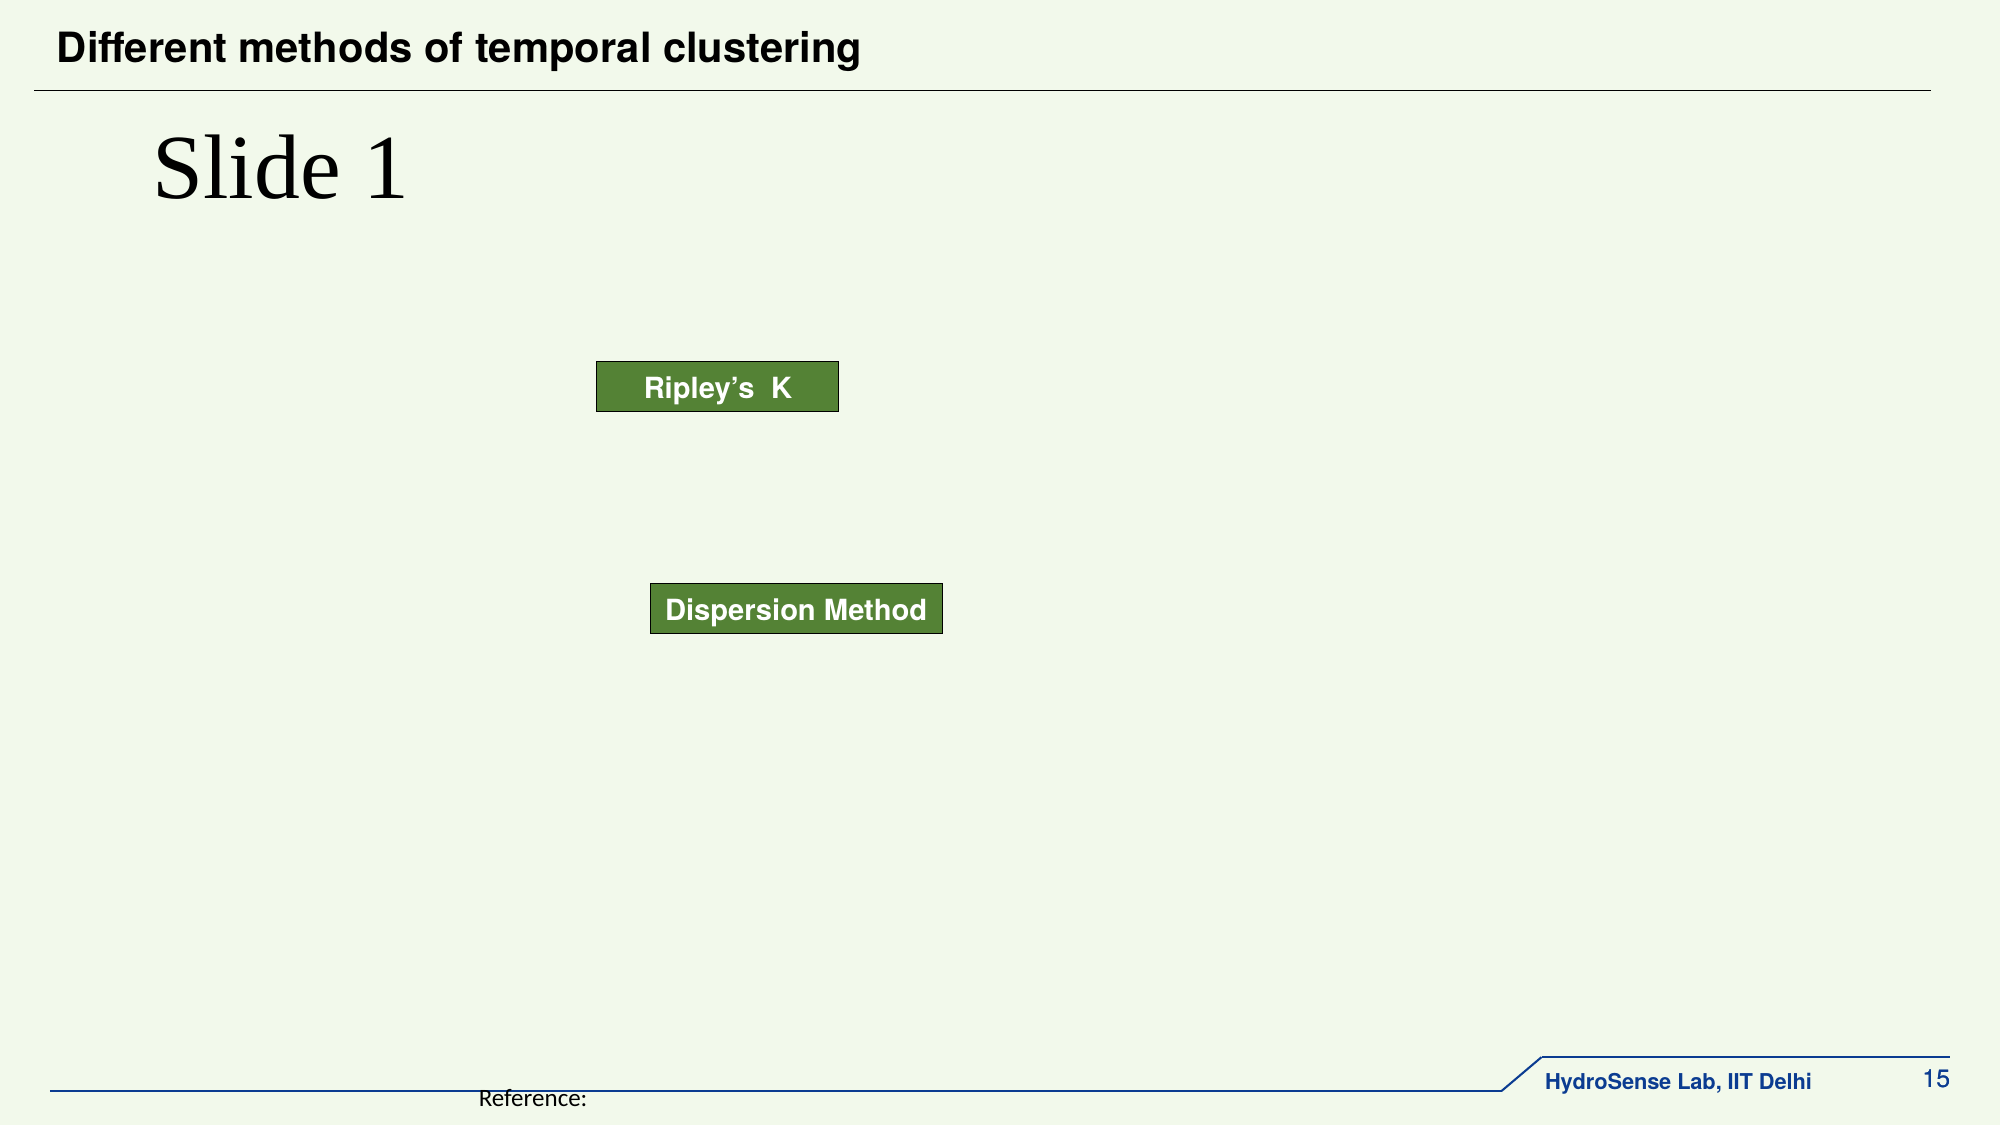

Different methods of temporal clustering
# Slide 1
Ripley’s  K
Dispersion Method
Reference: